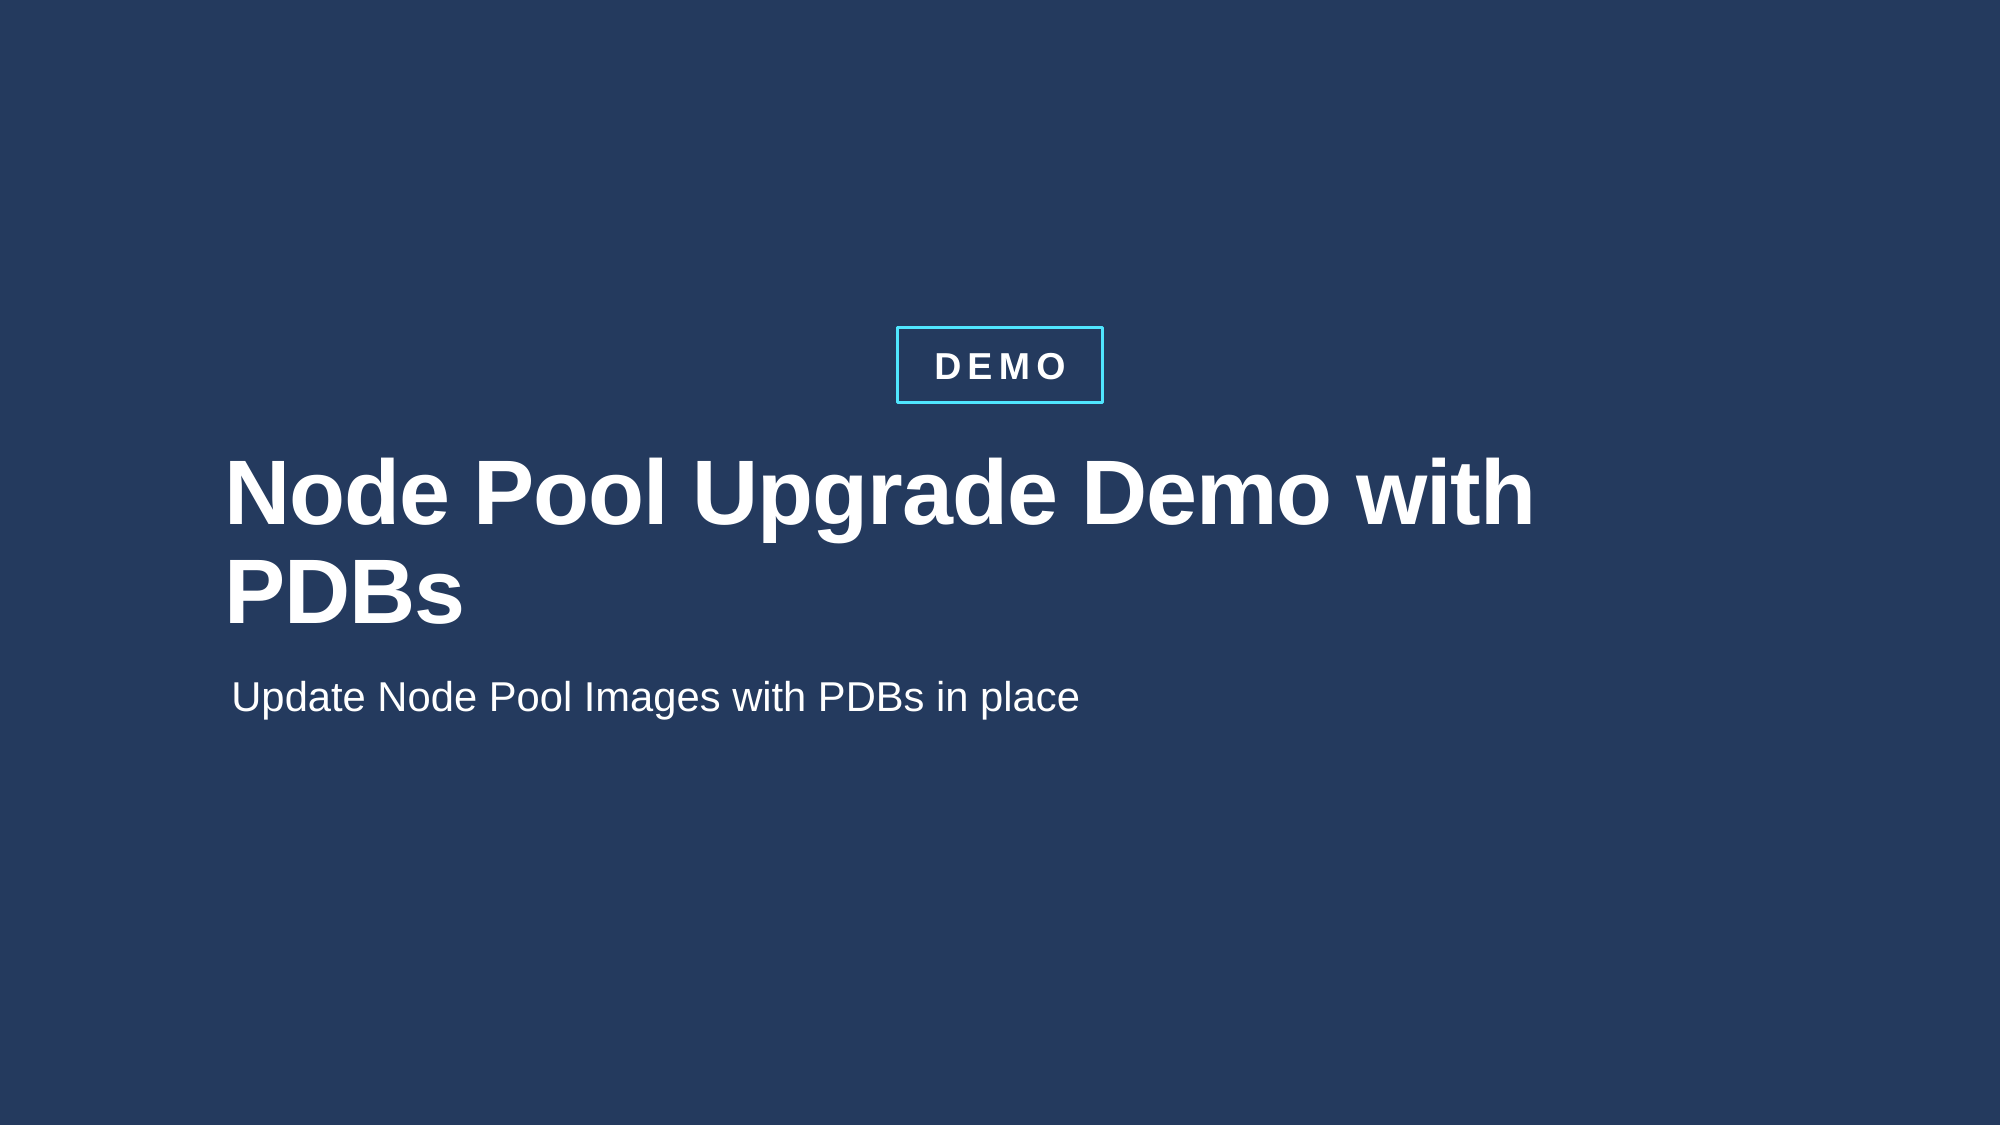

# Node Pool Upgrade Demo with PDBs
Update Node Pool Images with PDBs in place